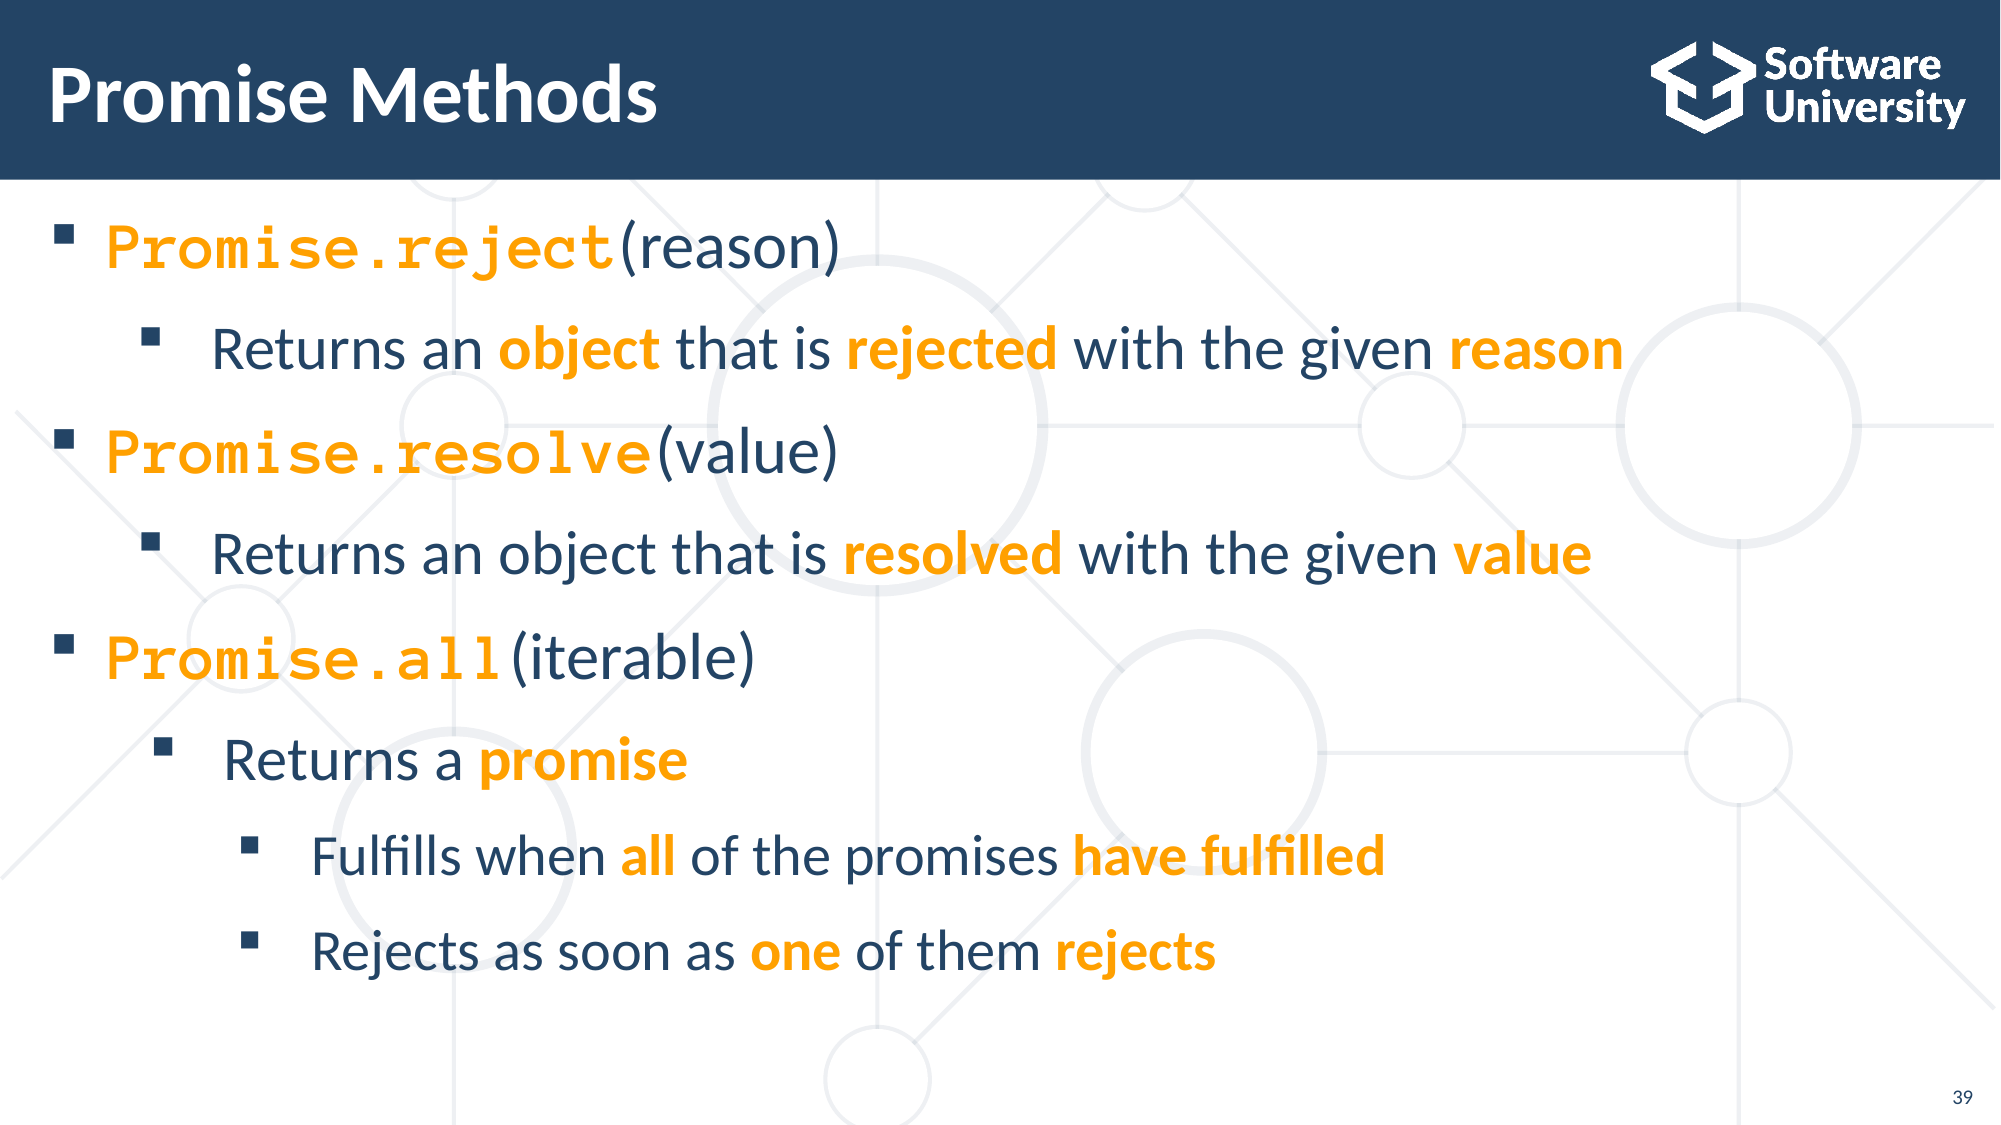

# Promise Methods
Promise.reject(reason)
Returns an object that is rejected with the given reason
Promise.resolve(value)
Returns an object that is resolved with the given value
Promise.all(iterable)
Returns a promise
Fulfills when all of the promises have fulfilled
Rejects as soon as one of them rejects
39